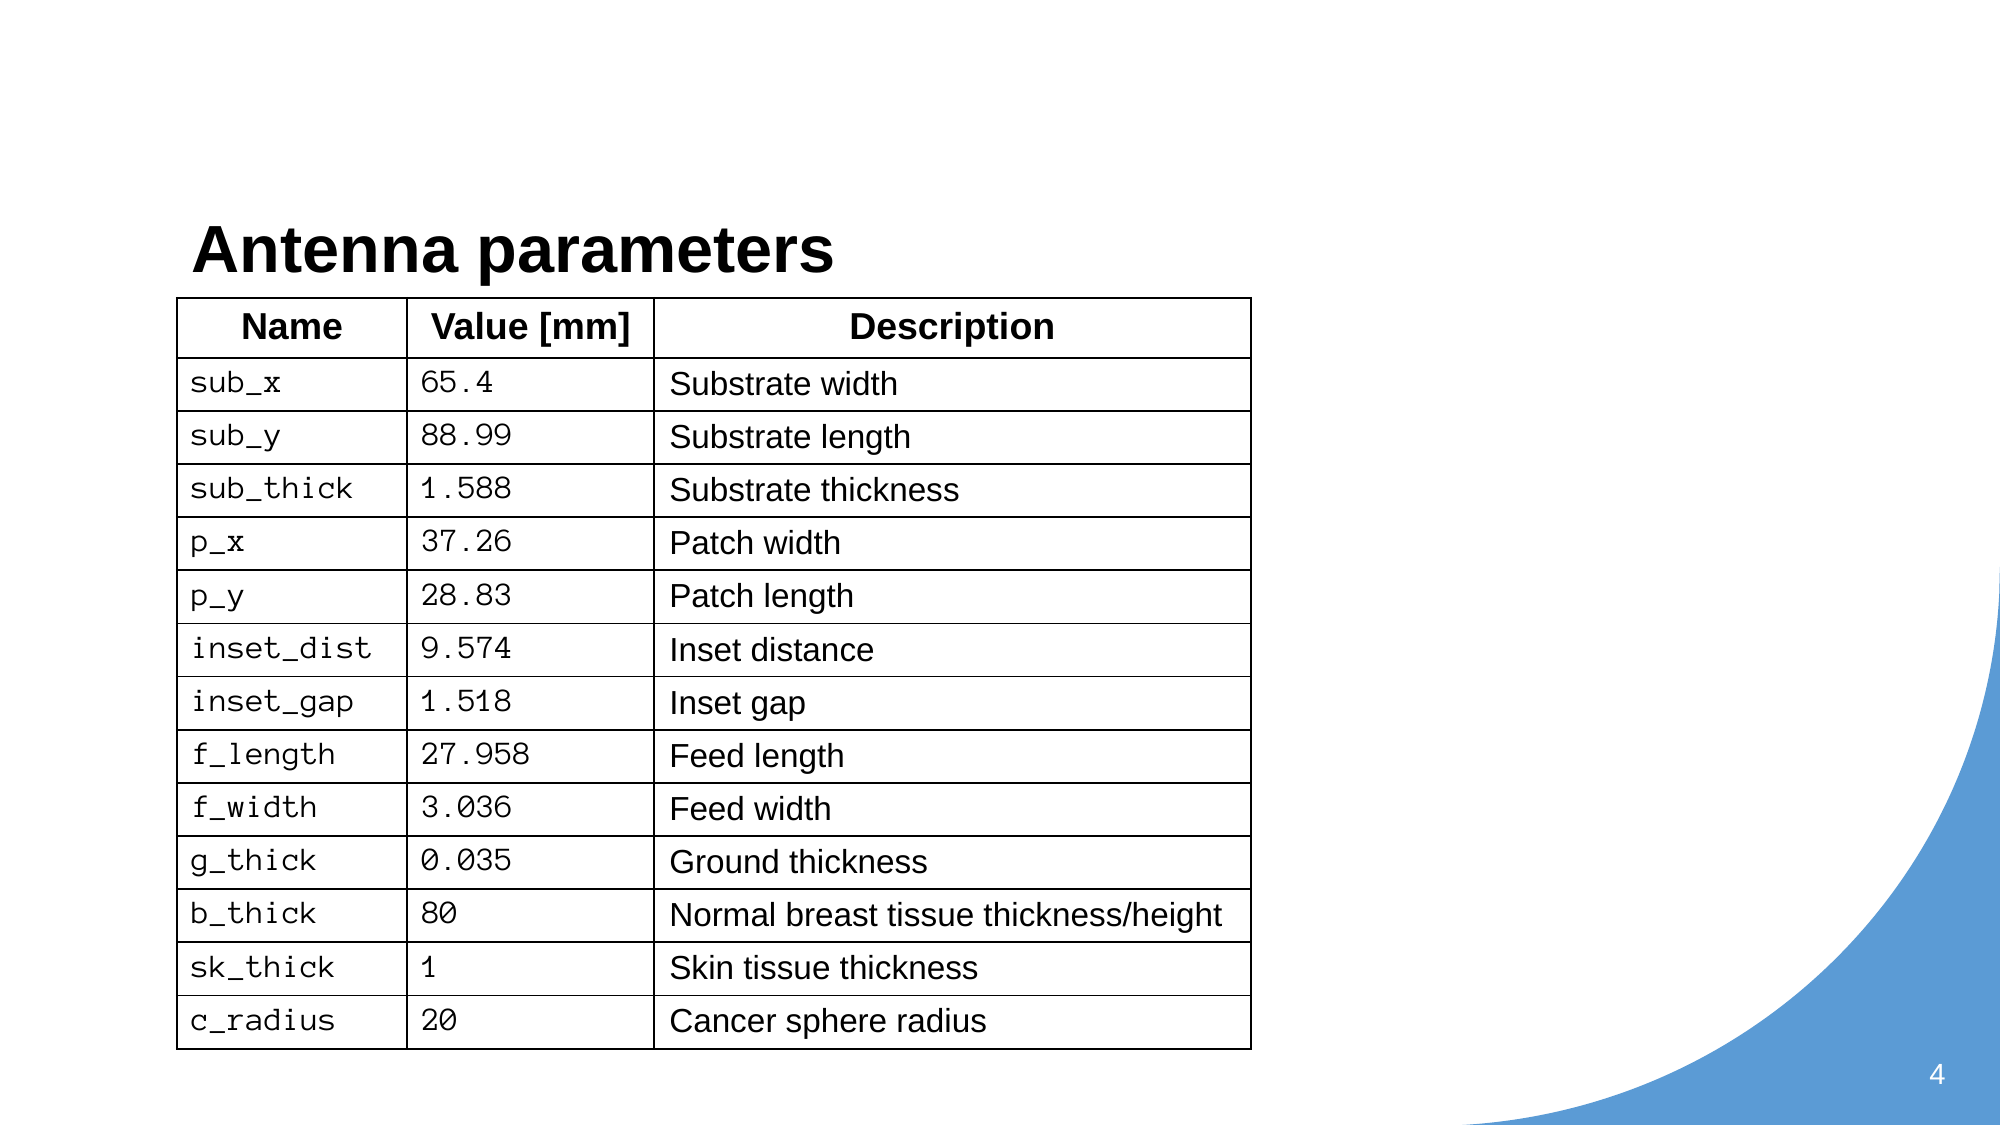

# Antenna parameters
| Name | Value [mm] | Description |
| --- | --- | --- |
| sub\_x | 65.4 | Substrate width |
| sub\_y | 88.99 | Substrate length |
| sub\_thick | 1.588 | Substrate thickness |
| p\_x | 37.26 | Patch width |
| p\_y | 28.83 | Patch length |
| inset\_dist | 9.574 | Inset distance |
| inset\_gap | 1.518 | Inset gap |
| f\_length | 27.958 | Feed length |
| f\_width | 3.036 | Feed width |
| g\_thick | 0.035 | Ground thickness |
| b\_thick | 80 | Normal breast tissue thickness/height |
| sk\_thick | 1 | Skin tissue thickness |
| c\_radius | 20 | Cancer sphere radius |
4